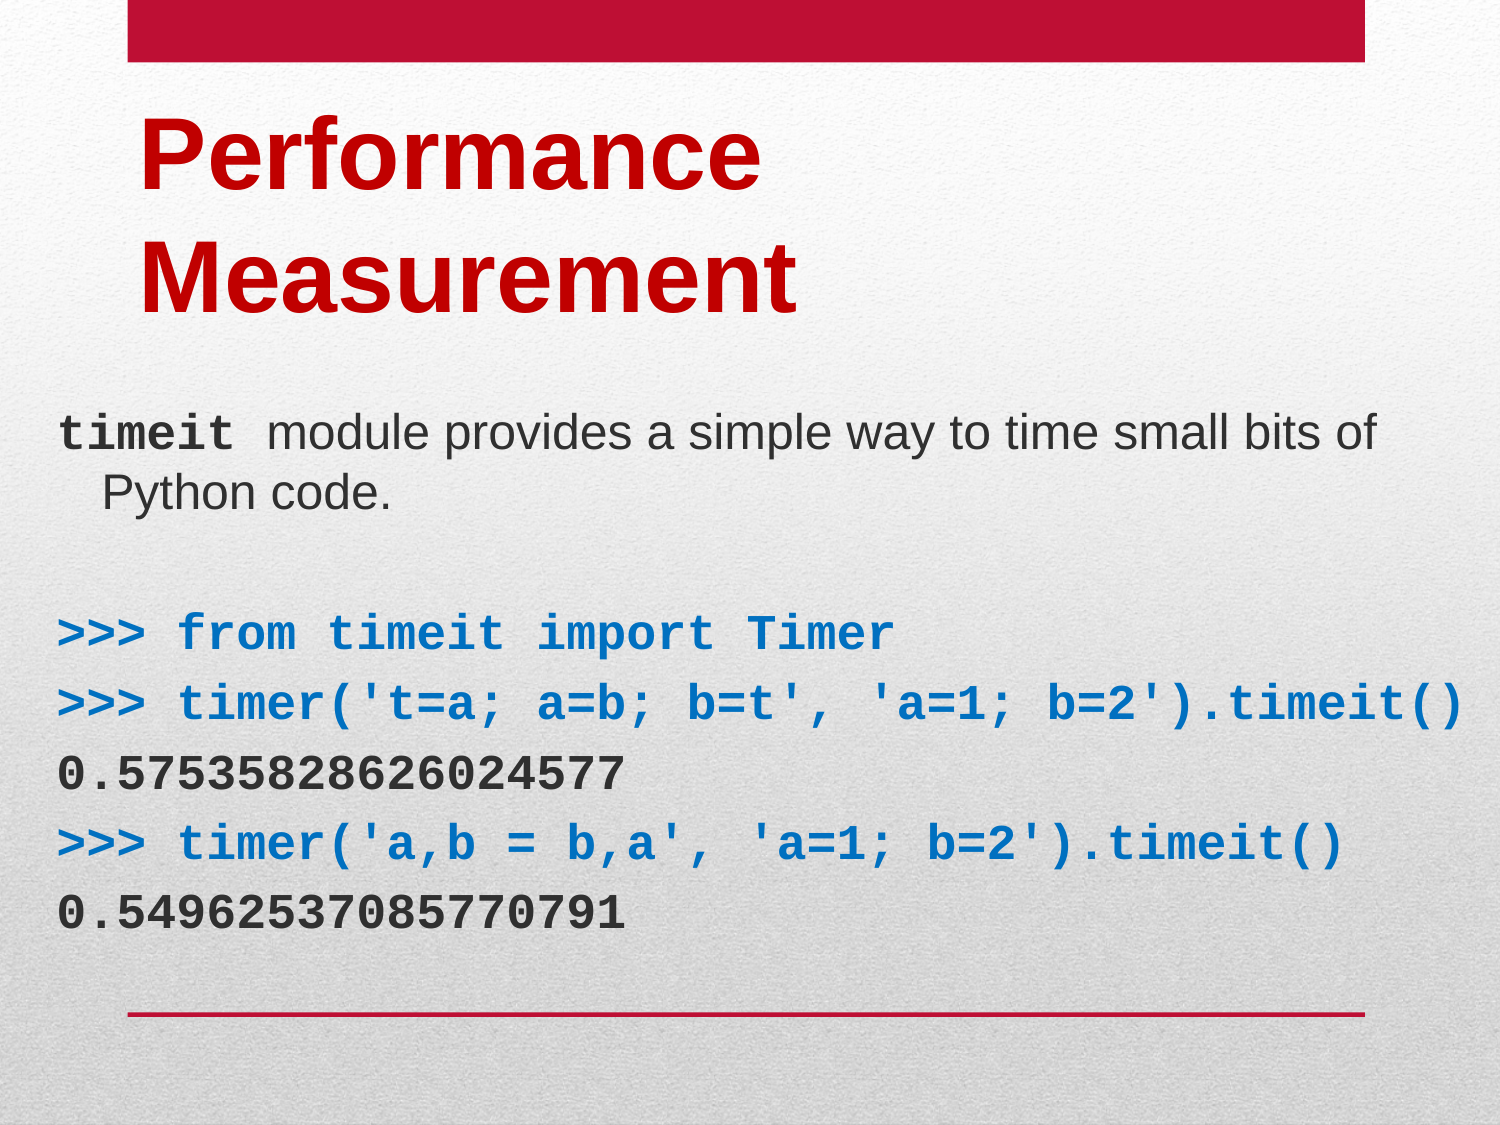

# Performance Measurement
timeit module provides a simple way to time small bits of Python code.

>>> from timeit import Timer
>>> timer('t=a; a=b; b=t', 'a=1; b=2').timeit()
0.57535828626024577
>>> timer('a,b = b,a', 'a=1; b=2').timeit()
0.54962537085770791